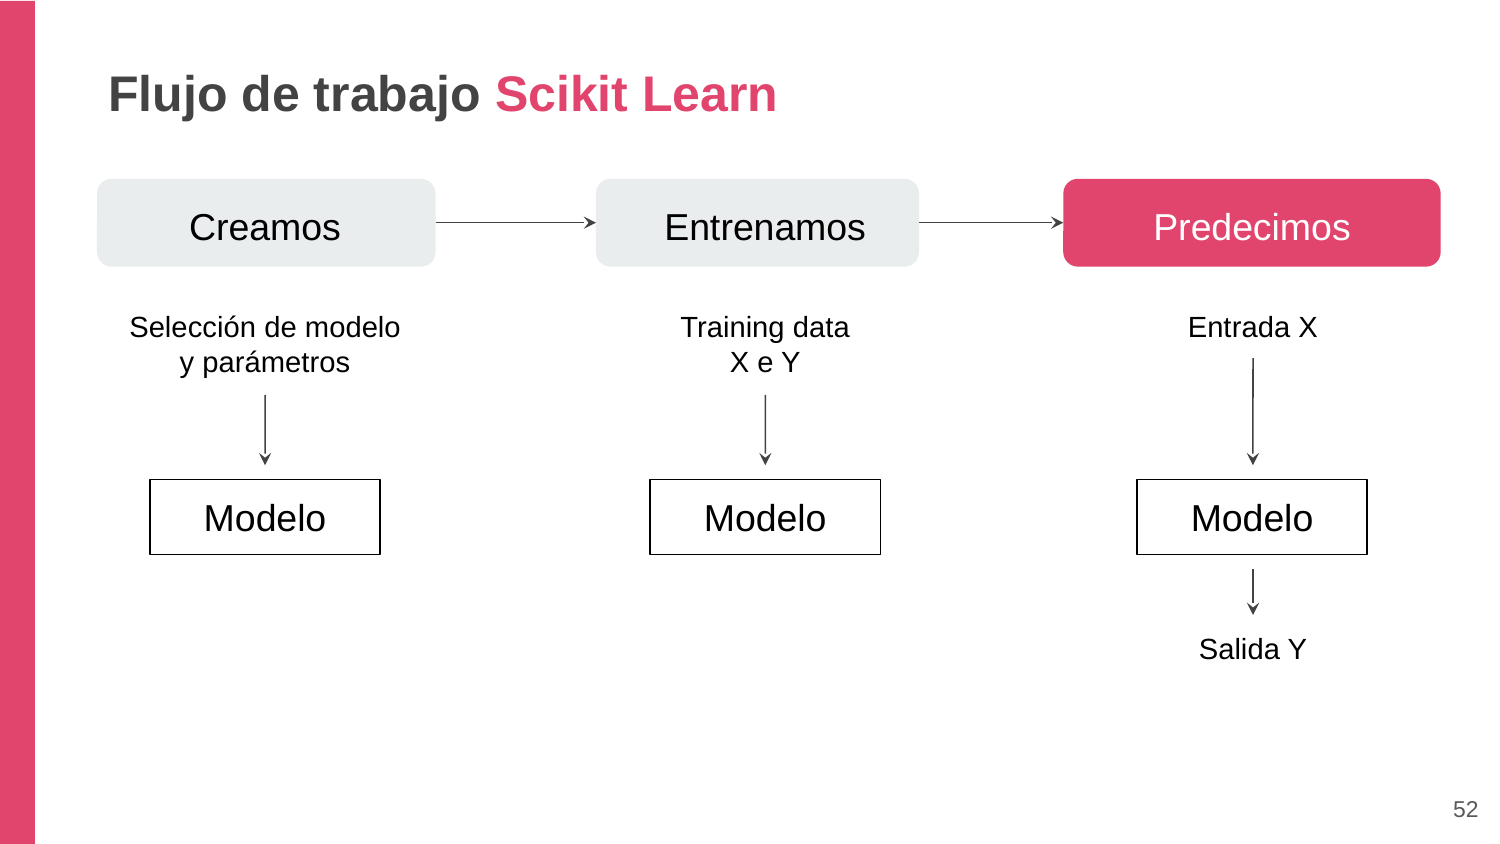

Flujo de trabajo Scikit Learn

Creamos
Entrenamos
Predecimos
Selección de modelo y parámetros
Training data
X e Y

Entrada X

Modelo

Modelo

Modelo

Salida Y

52